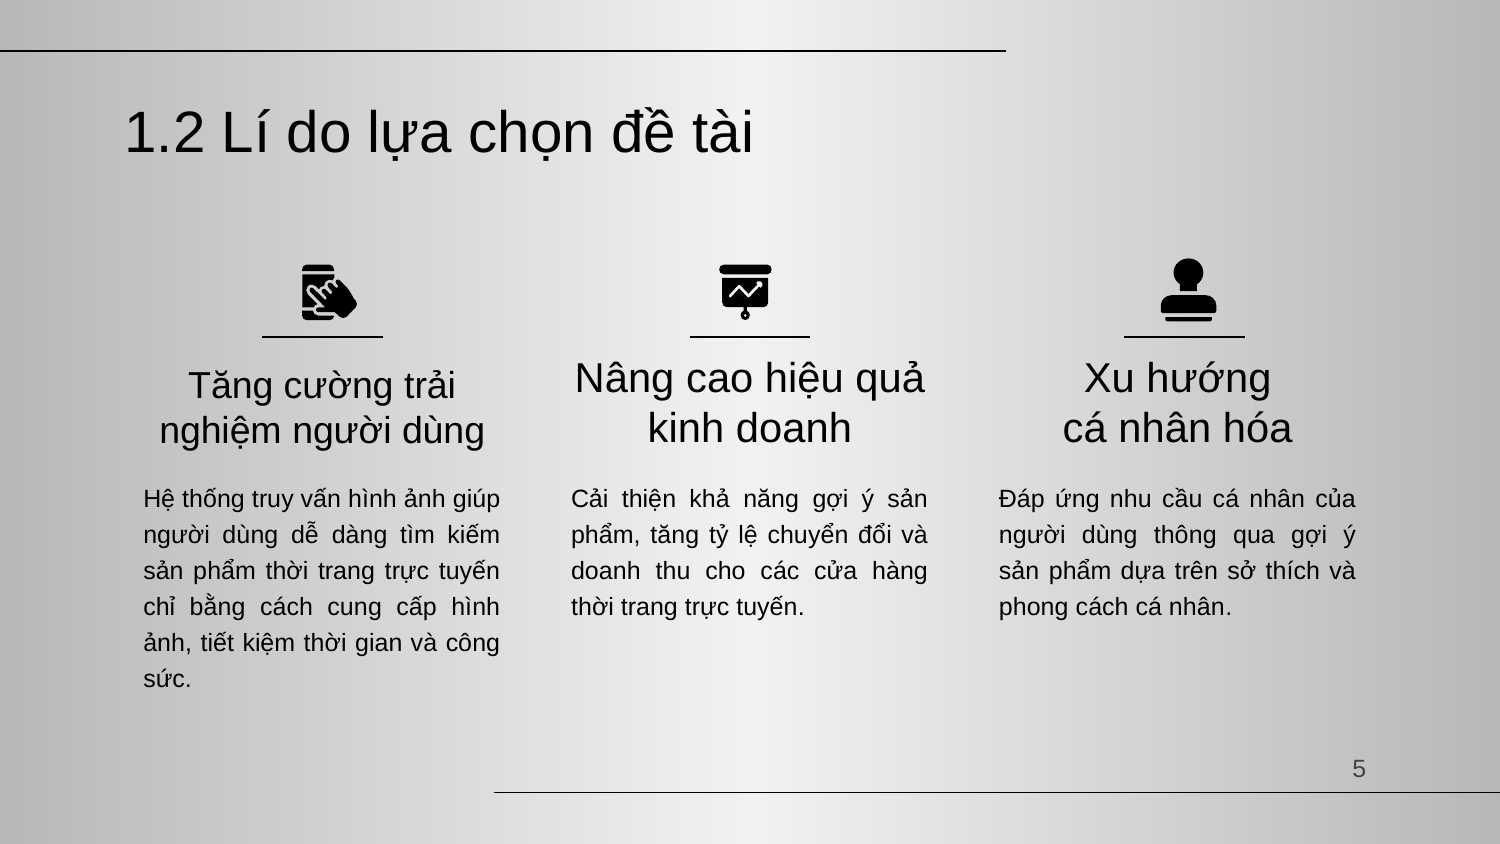

# 1.2 Lí do lựa chọn đề tài

Xu hướng
cá nhân hóa
Tăng cường trải nghiệm người dùng
Nâng cao hiệu quả kinh doanh
Đáp ứng nhu cầu cá nhân của người dùng thông qua gợi ý sản phẩm dựa trên sở thích và phong cách cá nhân.
Hệ thống truy vấn hình ảnh giúp người dùng dễ dàng tìm kiếm sản phẩm thời trang trực tuyến chỉ bằng cách cung cấp hình ảnh, tiết kiệm thời gian và công sức.
Cải thiện khả năng gợi ý sản phẩm, tăng tỷ lệ chuyển đổi và doanh thu cho các cửa hàng thời trang trực tuyến.
5